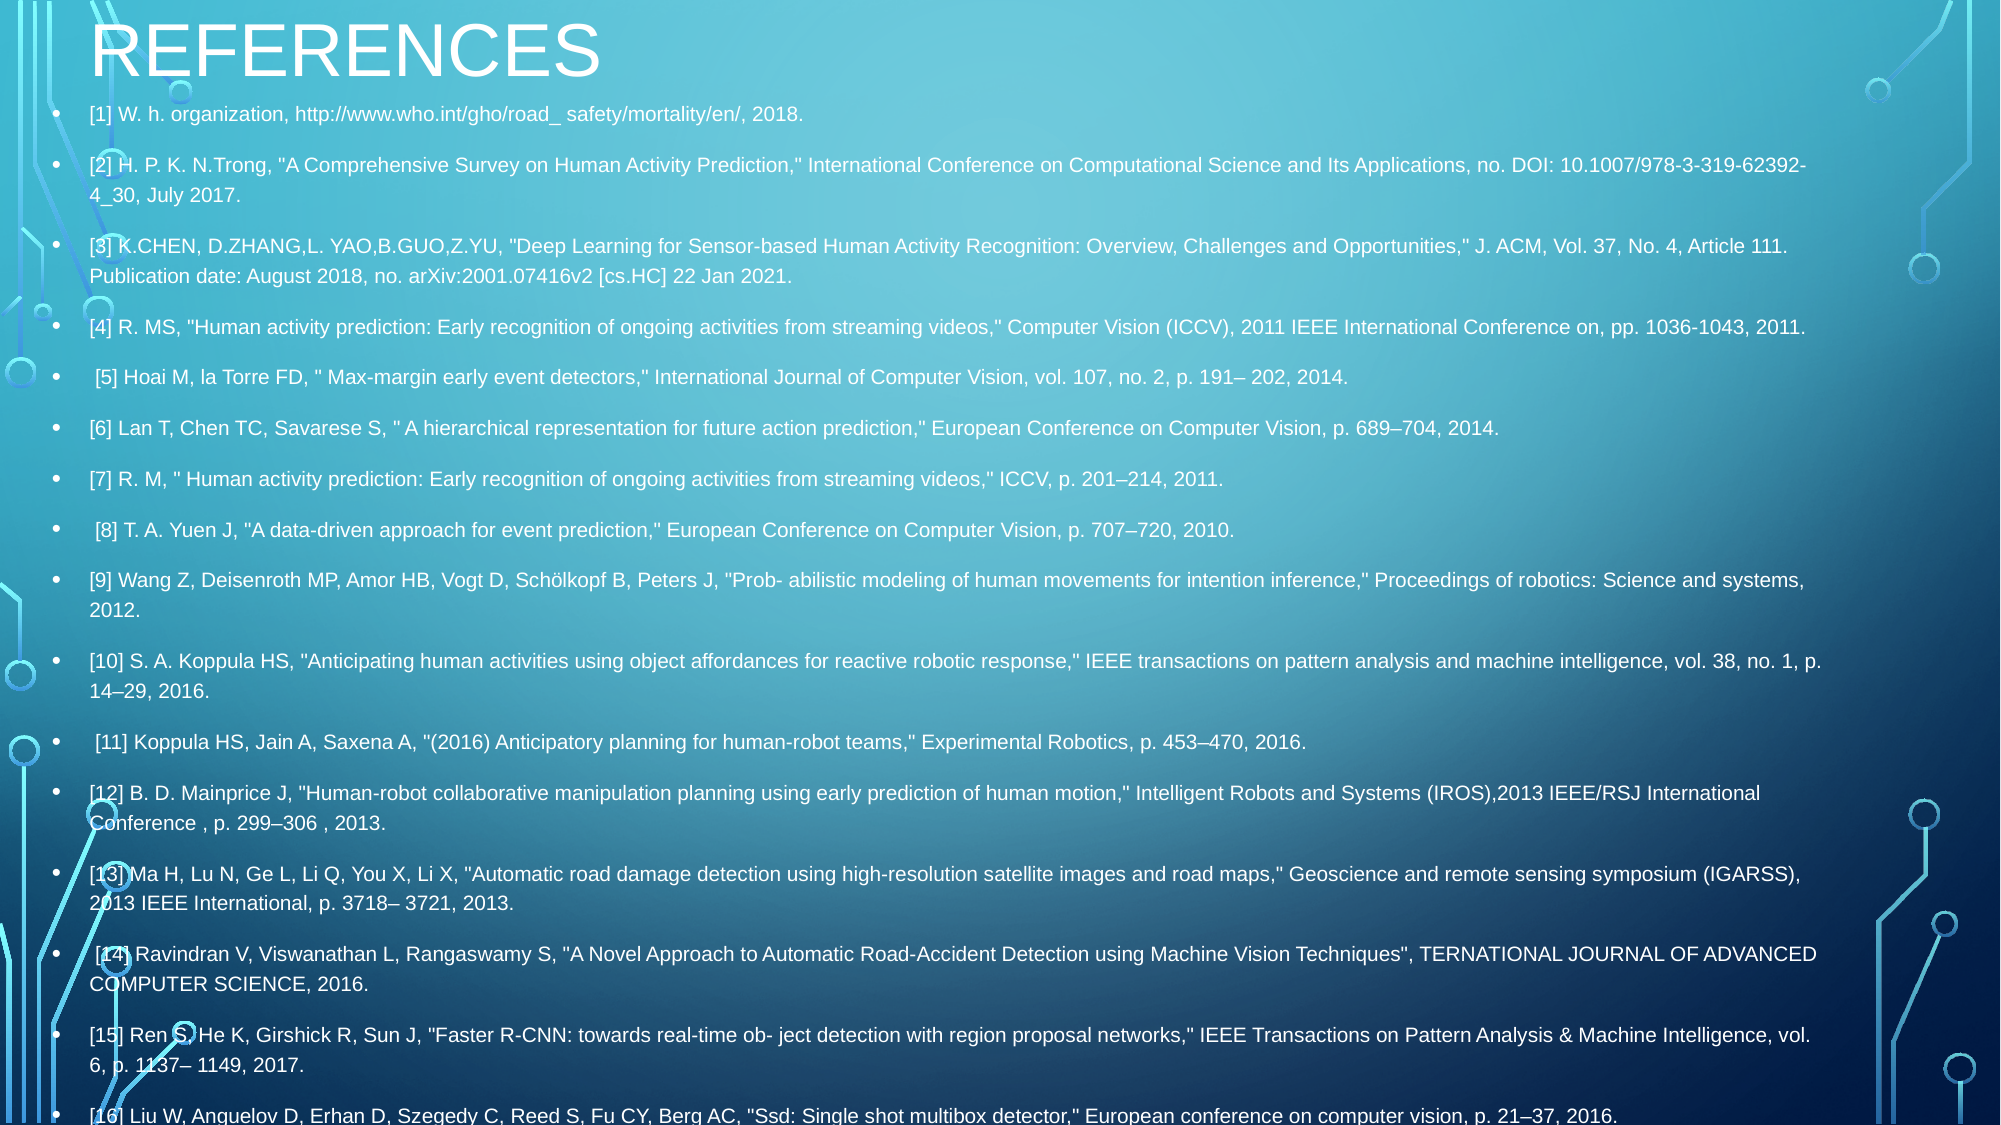

# References
[1] W. h. organization, http://www.who.int/gho/road_ safety/mortality/en/, 2018.
[2] H. P. K. N.Trong, "A Comprehensive Survey on Human Activity Prediction," International Conference on Computational Science and Its Applications, no. DOI: 10.1007/978-3-319-62392- 4_30, July 2017.
[3] K.CHEN, D.ZHANG,L. YAO,B.GUO,Z.YU, "Deep Learning for Sensor-based Human Activity Recognition: Overview, Challenges and Opportunities," J. ACM, Vol. 37, No. 4, Article 111. Publication date: August 2018, no. arXiv:2001.07416v2 [cs.HC] 22 Jan 2021.
[4] R. MS, "Human activity prediction: Early recognition of ongoing activities from streaming videos," Computer Vision (ICCV), 2011 IEEE International Conference on, pp. 1036-1043, 2011.
 [5] Hoai M, la Torre FD, " Max-margin early event detectors," International Journal of Computer Vision, vol. 107, no. 2, p. 191– 202, 2014.
[6] Lan T, Chen TC, Savarese S, " A hierarchical representation for future action prediction," European Conference on Computer Vision, p. 689–704, 2014.
[7] R. M, " Human activity prediction: Early recognition of ongoing activities from streaming videos," ICCV, p. 201–214, 2011.
 [8] T. A. Yuen J, "A data-driven approach for event prediction," European Conference on Computer Vision, p. 707–720, 2010.
[9] Wang Z, Deisenroth MP, Amor HB, Vogt D, Schölkopf B, Peters J, "Prob- abilistic modeling of human movements for intention inference," Proceedings of robotics: Science and systems, 2012.
[10] S. A. Koppula HS, "Anticipating human activities using object affordances for reactive robotic response," IEEE transactions on pattern analysis and machine intelligence, vol. 38, no. 1, p. 14–29, 2016.
 [11] Koppula HS, Jain A, Saxena A, "(2016) Anticipatory planning for human-robot teams," Experimental Robotics, p. 453–470, 2016.
[12] B. D. Mainprice J, "Human-robot collaborative manipulation planning using early prediction of human motion," Intelligent Robots and Systems (IROS),2013 IEEE/RSJ International Conference , p. 299–306 , 2013.
[13] Ma H, Lu N, Ge L, Li Q, You X, Li X, "Automatic road damage detection using high-resolution satellite images and road maps," Geoscience and remote sensing symposium (IGARSS), 2013 IEEE International, p. 3718– 3721, 2013.
 [14] Ravindran V, Viswanathan L, Rangaswamy S, "A Novel Approach to Automatic Road-Accident Detection using Machine Vision Techniques", TERNATIONAL JOURNAL OF ADVANCED COMPUTER SCIENCE, 2016.
[15] Ren S, He K, Girshick R, Sun J, "Faster R-CNN: towards real-time ob- ject detection with region proposal networks," IEEE Transactions on Pattern Analysis & Machine Intelligence, vol. 6, p. 1137– 1149, 2017.
[16] Liu W, Anguelov D, Erhan D, Szegedy C, Reed S, Fu CY, Berg AC, "Ssd: Single shot multibox detector," European conference on computer vision, p. 21–37, 2016.
[17] Dai J, Li Y, He K, Sun J, "R-fcn: Object detection via regionbased fully convolutional networks," Advances in neural information processing systems, p. 379–387, 2016.
[18] Tian, Rong Pan，Yumin; Wang, Zhong“ ,Key-frame Extraction Based on Clustering ”,The 2010 IEEE International Conference on Progress in Informatics and Computing ,2010. [19] Huang L, Ye C H“ ,The research and implementation of keyframe extracion methods in contentbased teaching video retrieval ”,Consumer Electronics, Communications and Networks (CECNet) 2012 2nd International Conference on. IEEE ,pp .2179- 2182 ,2012 . [20] Uma, BH Shekar ， KP“ ,Kirsch Directional Derivatives Based Shot Boundary Detection: An Efficient and Accurate Method ”,Procedia Computer Science ,VOL 58 ,pp. 565-571 , 2015.